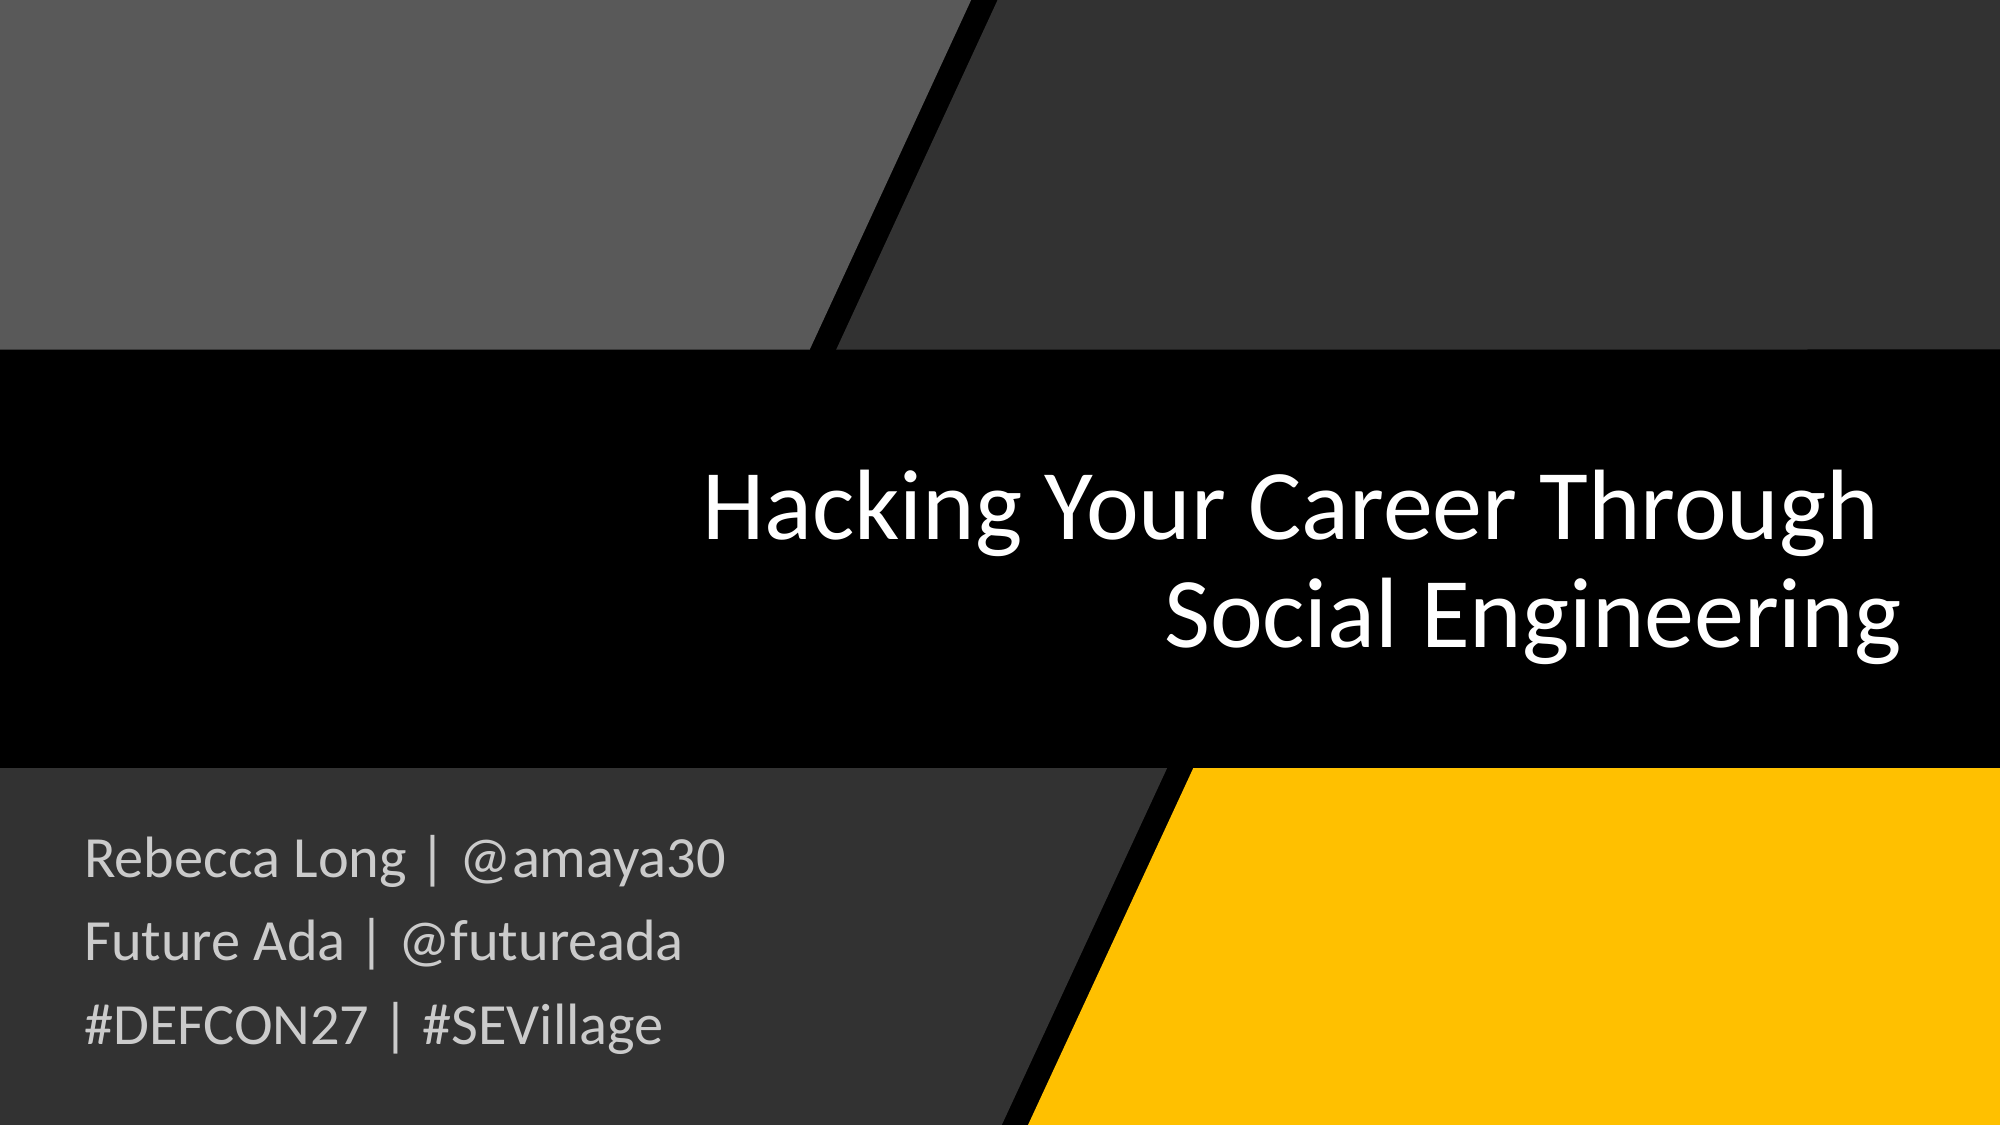

# Hacking Your Career Through Social Engineering

Rebecca Long | @amaya30
Future Ada | @futureada
#DEFCON27 | #SEVillage